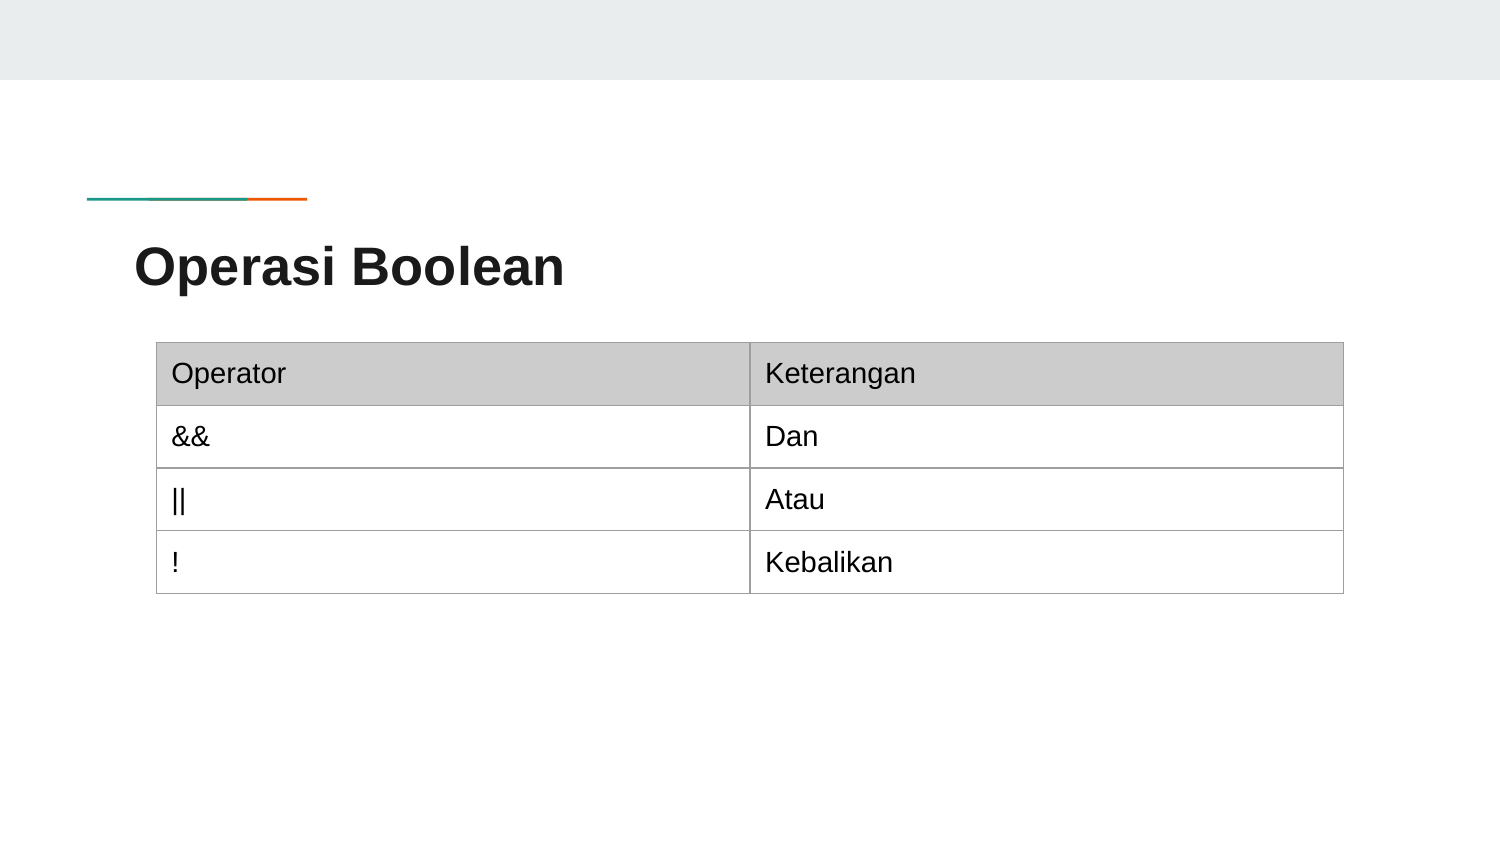

# Operasi Boolean
| Operator | Keterangan |
| --- | --- |
| && | Dan |
| || | Atau |
| ! | Kebalikan |